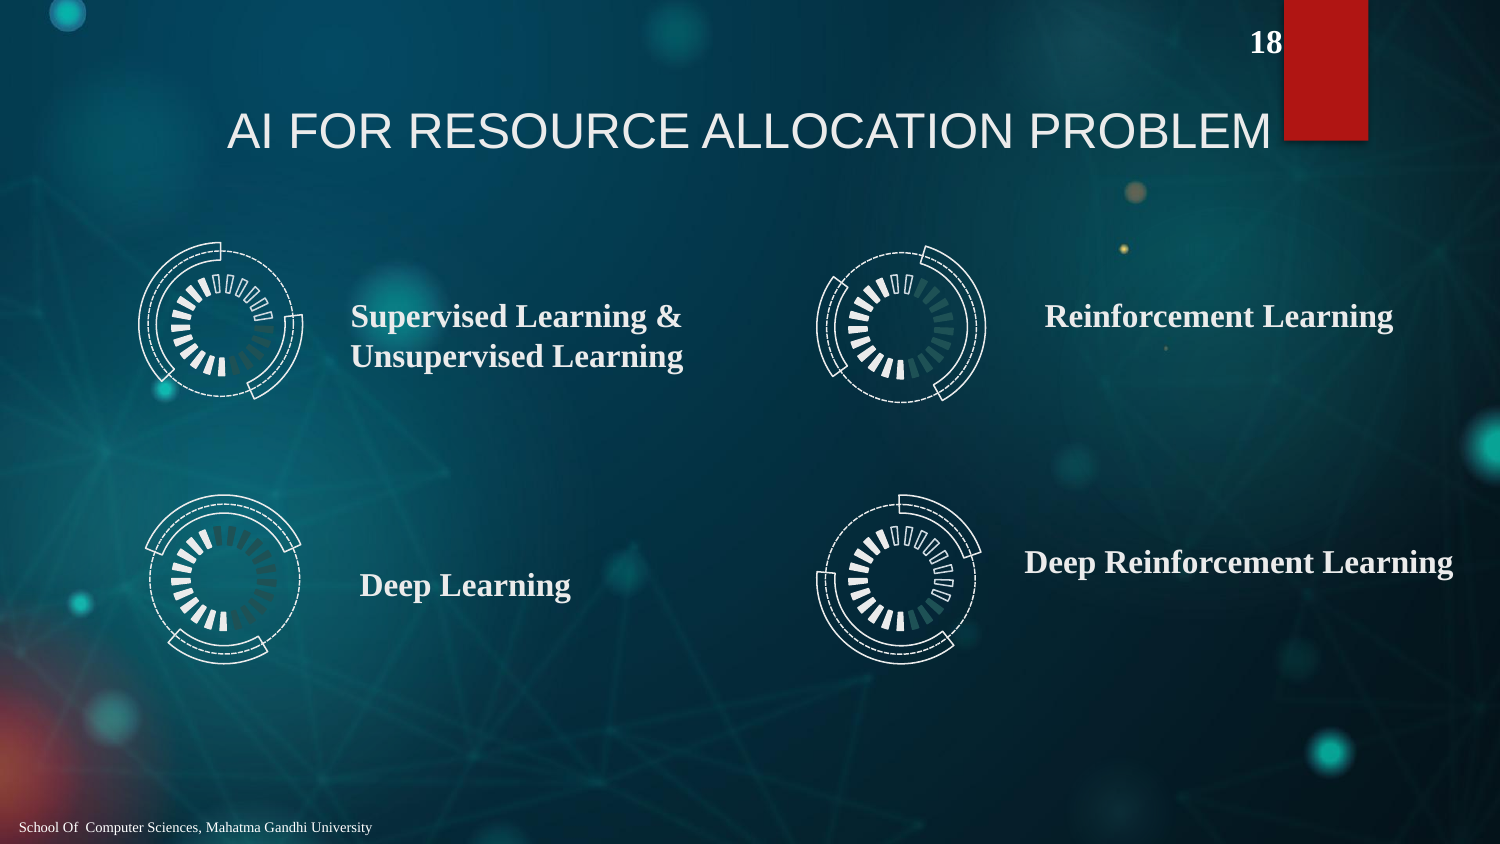

18
# AI FOR RESOURCE ALLOCATION PROBLEM

Reinforcement Learning
Supervised Learning & Unsupervised Learning

Deep Reinforcement Learning
Deep Learning
School Of  Computer Sciences, Mahatma Gandhi University